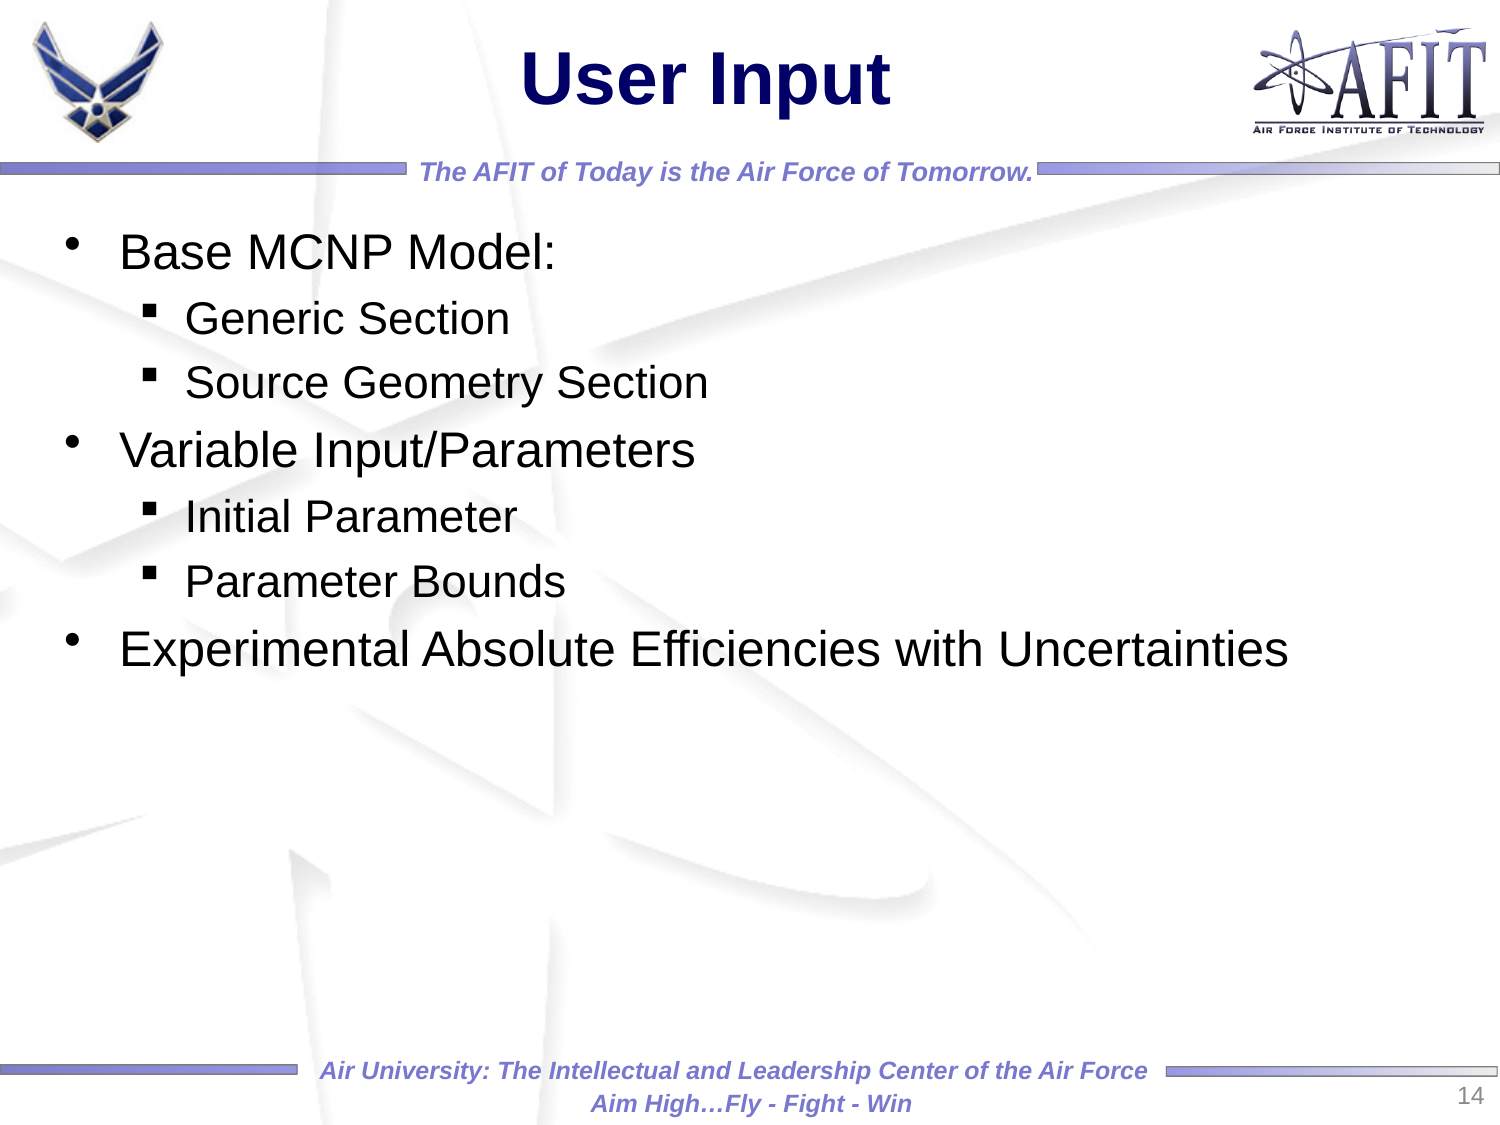

# User Input
Base MCNP Model:
Generic Section
Source Geometry Section
Variable Input/Parameters
Initial Parameter
Parameter Bounds
Experimental Absolute Efficiencies with Uncertainties
14